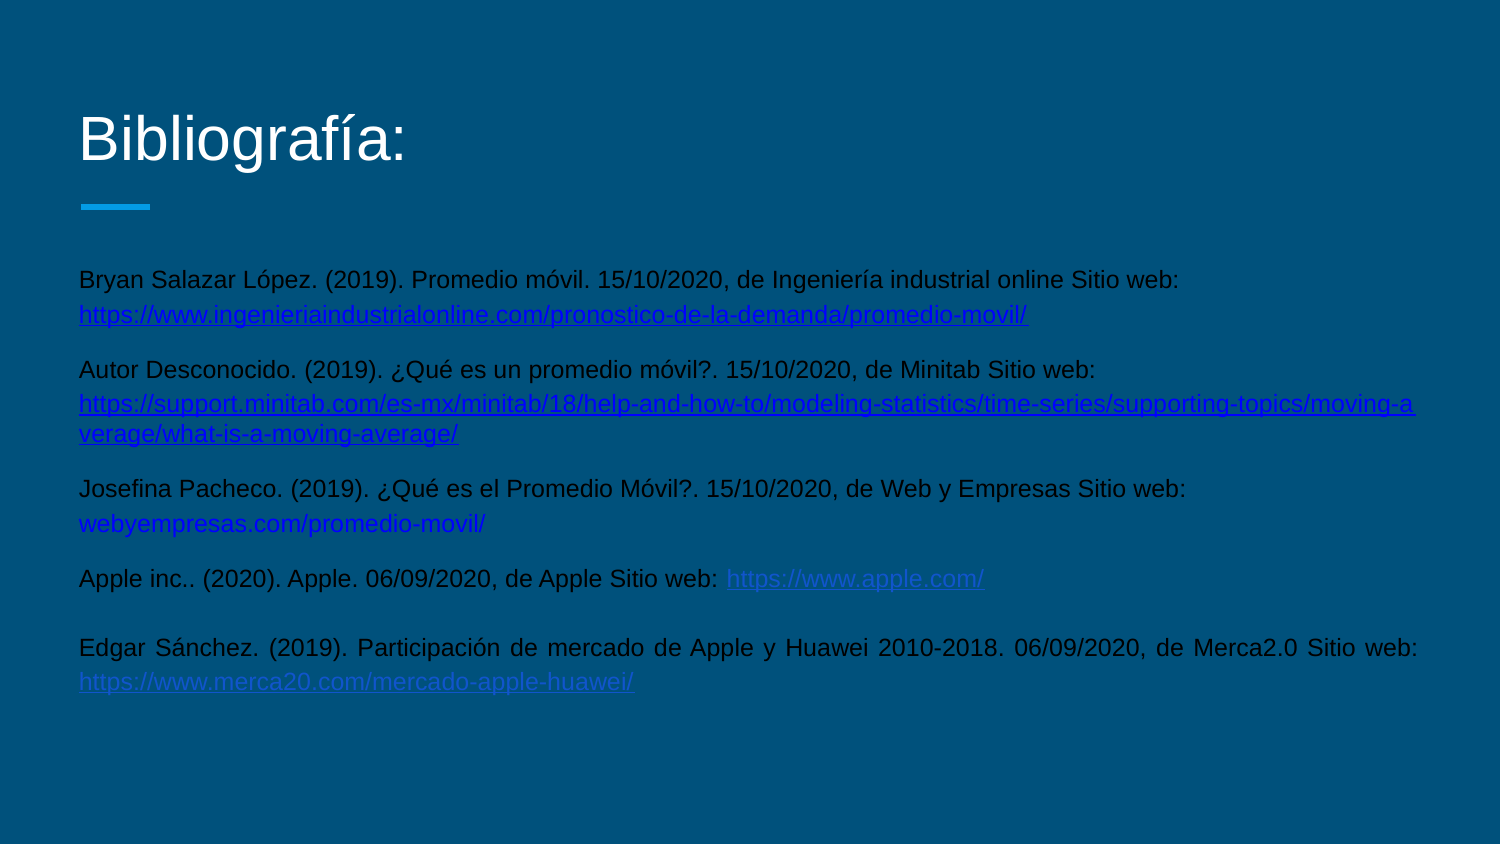

# Bibliografía:
Bryan Salazar López. (2019). Promedio móvil. 15/10/2020, de Ingeniería industrial online Sitio web: https://www.ingenieriaindustrialonline.com/pronostico-de-la-demanda/promedio-movil/
Autor Desconocido. (2019). ¿Qué es un promedio móvil?. 15/10/2020, de Minitab Sitio web: https://support.minitab.com/es-mx/minitab/18/help-and-how-to/modeling-statistics/time-series/supporting-topics/moving-average/what-is-a-moving-average/
Josefina Pacheco. (2019). ¿Qué es el Promedio Móvil?. 15/10/2020, de Web y Empresas Sitio web: webyempresas.com/promedio-movil/
Apple inc.. (2020). Apple. 06/09/2020, de Apple Sitio web: https://www.apple.com/

Edgar Sánchez. (2019). Participación de mercado de Apple y Huawei 2010-2018. 06/09/2020, de Merca2.0 Sitio web: https://www.merca20.com/mercado-apple-huawei/